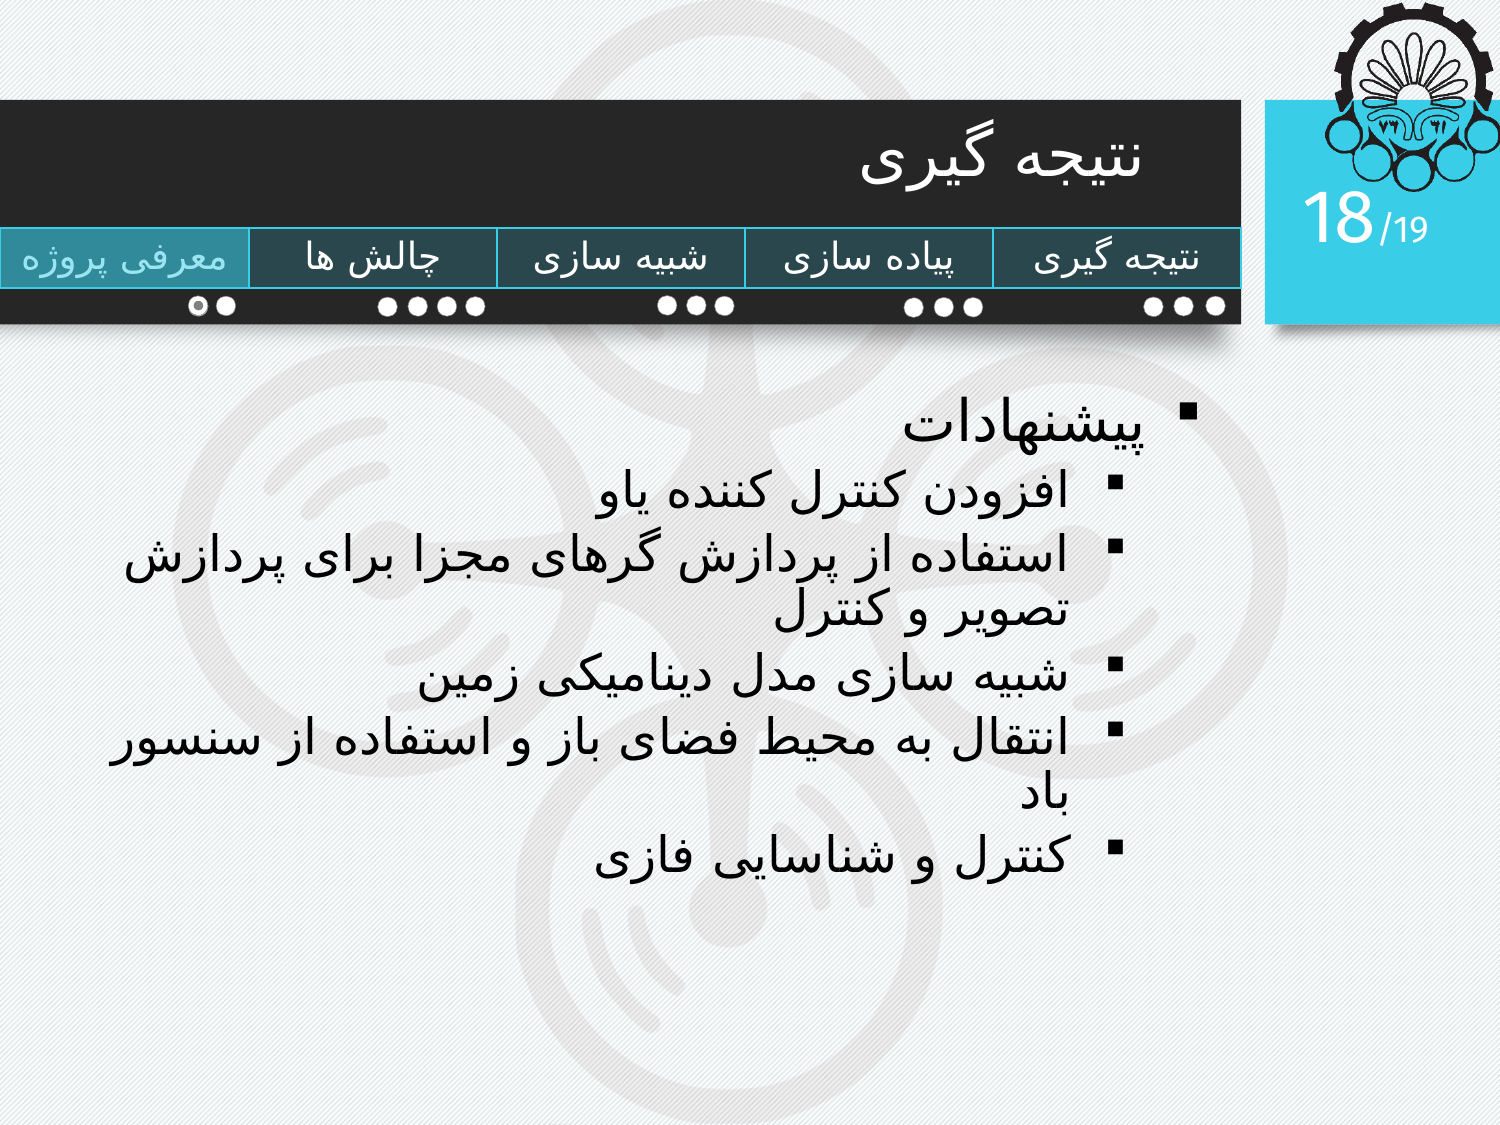

# نتیجه گیری
18/19

پیشنهادات
افزودن کنترل کننده یاو
استفاده از پردازش گرهای مجزا برای پردازش تصویر و کنترل
شبیه سازی مدل دینامیکی زمین
انتقال به محیط فضای باز و استفاده از سنسور باد
کنترل و شناسایی فازی